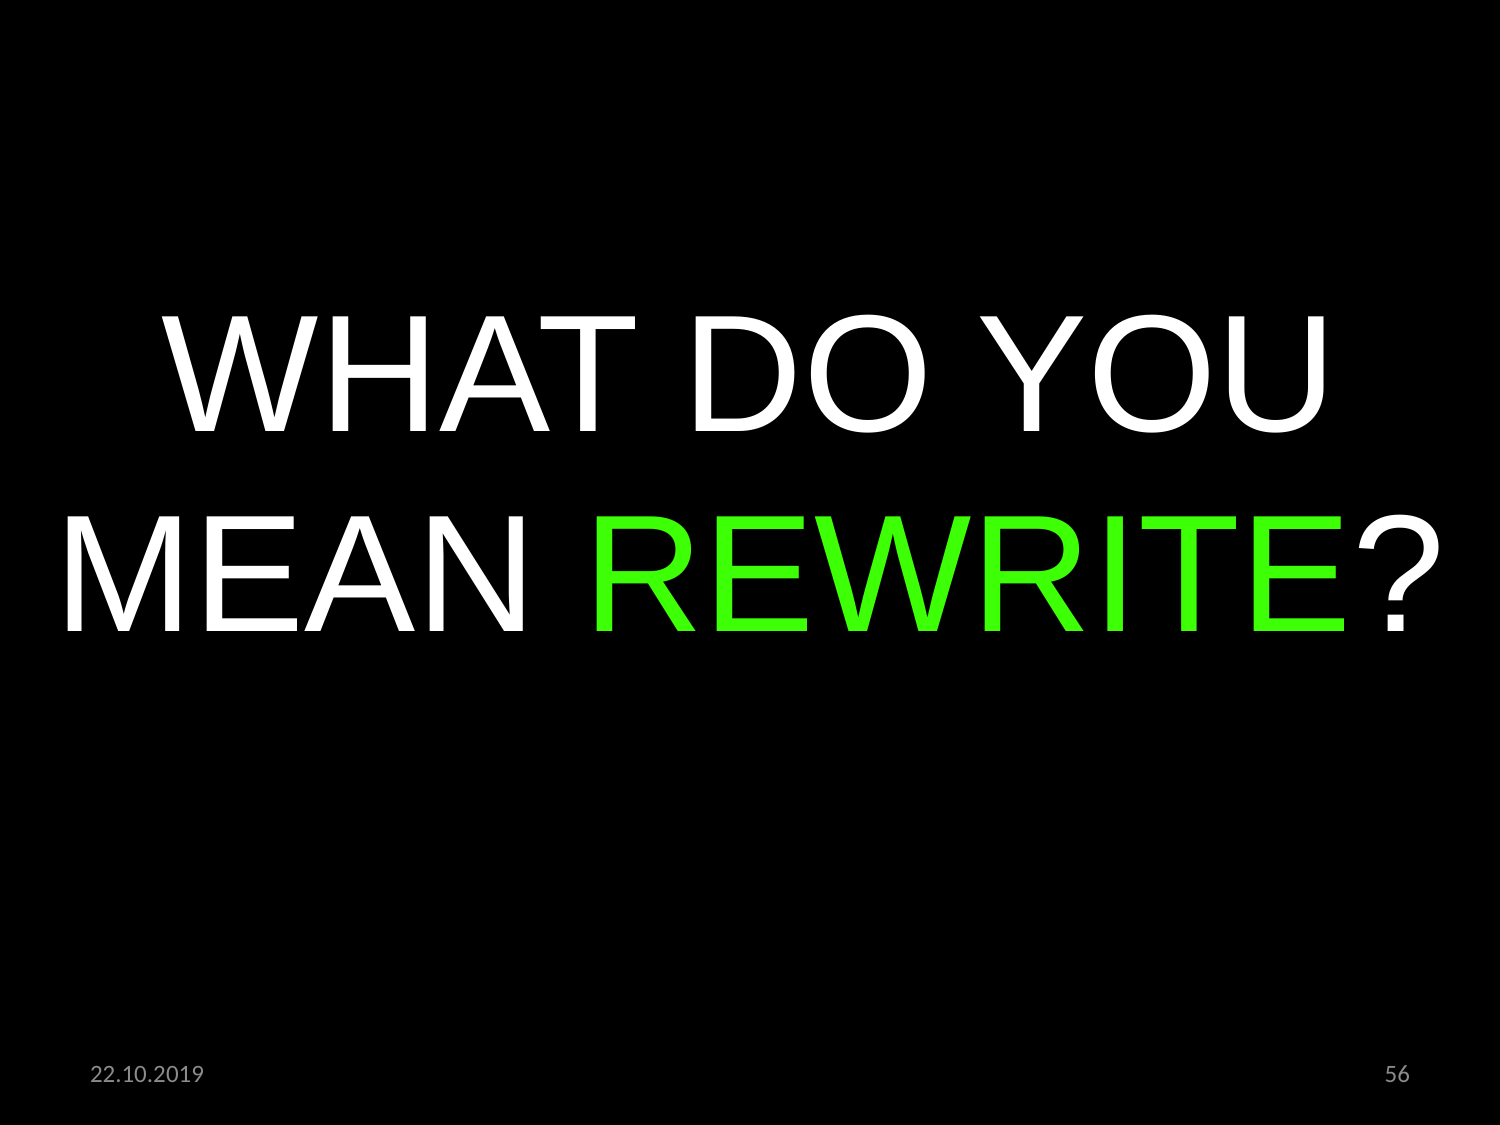

WHAT DO YOU MEAN REWRITE?
22.10.2019
56